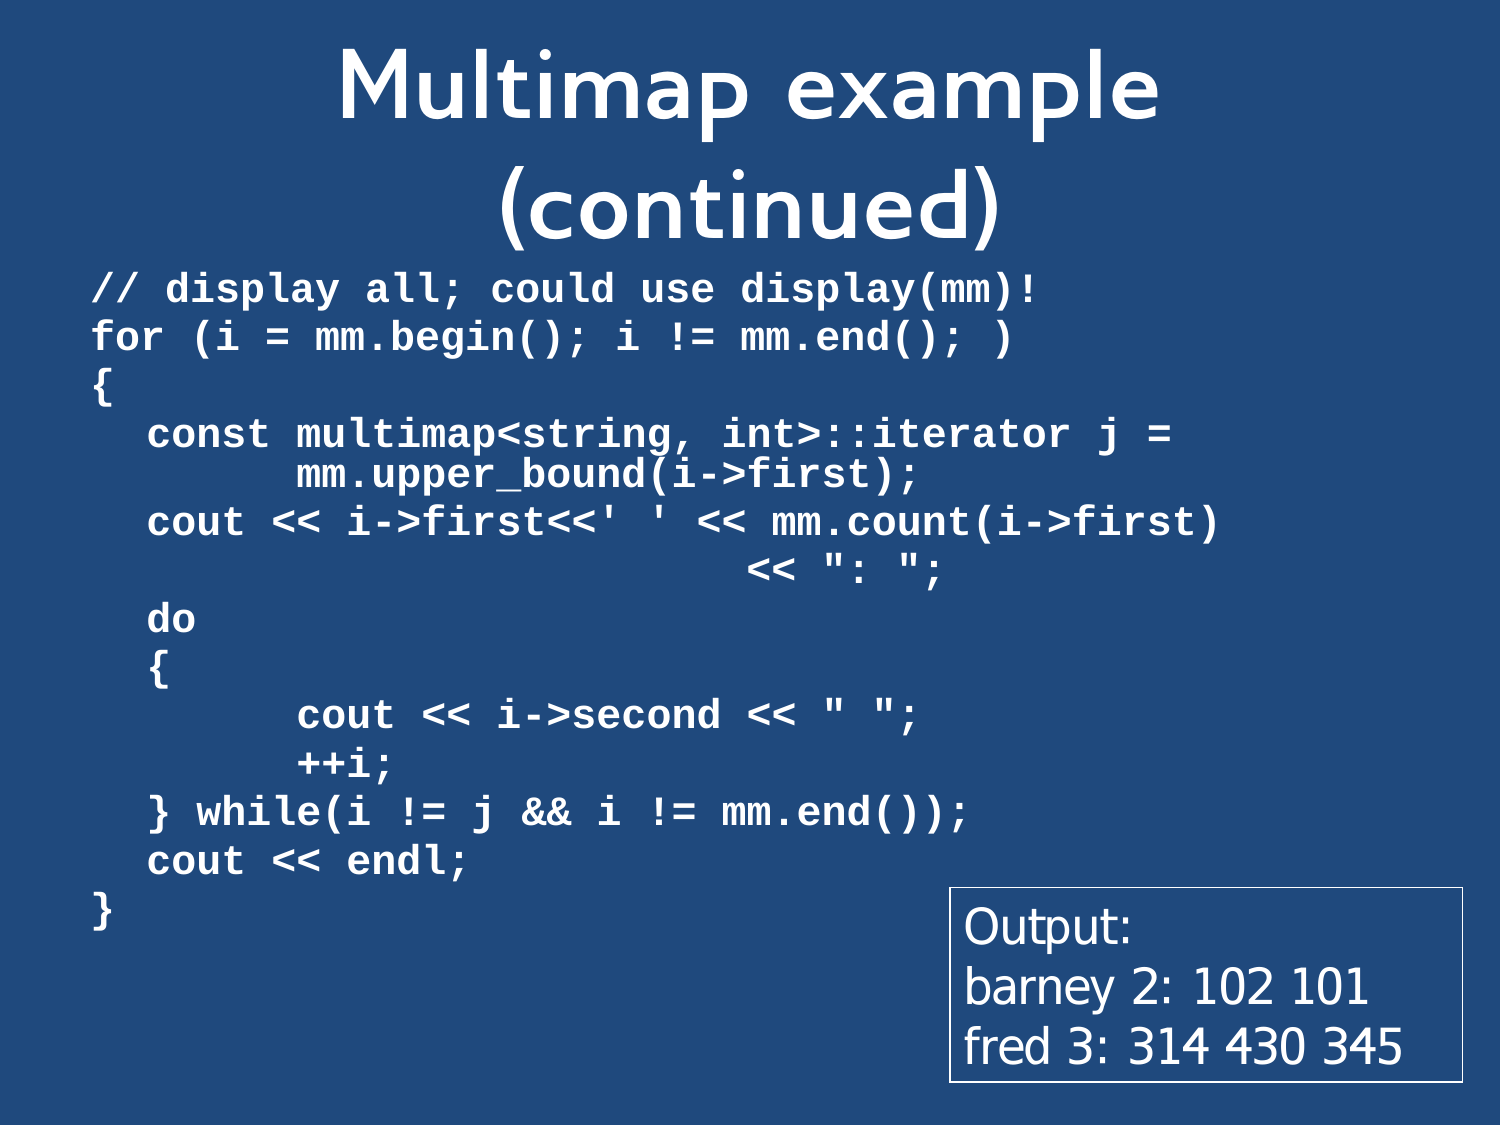

# Multimap example (continued)
// display all; could use display(mm)!
for (i = mm.begin(); i != mm.end(); )
{
	const multimap<string, int>::iterator j = 		mm.upper_bound(i->first);
	cout << i->first<<' ' << mm.count(i->first)
					<< ": ";
	do
	{
		cout << i->second << " ";
		++i;
	} while(i != j && i != mm.end());
	cout << endl;
}
Output:
barney 2: 102 101
fred 3: 314 430 345